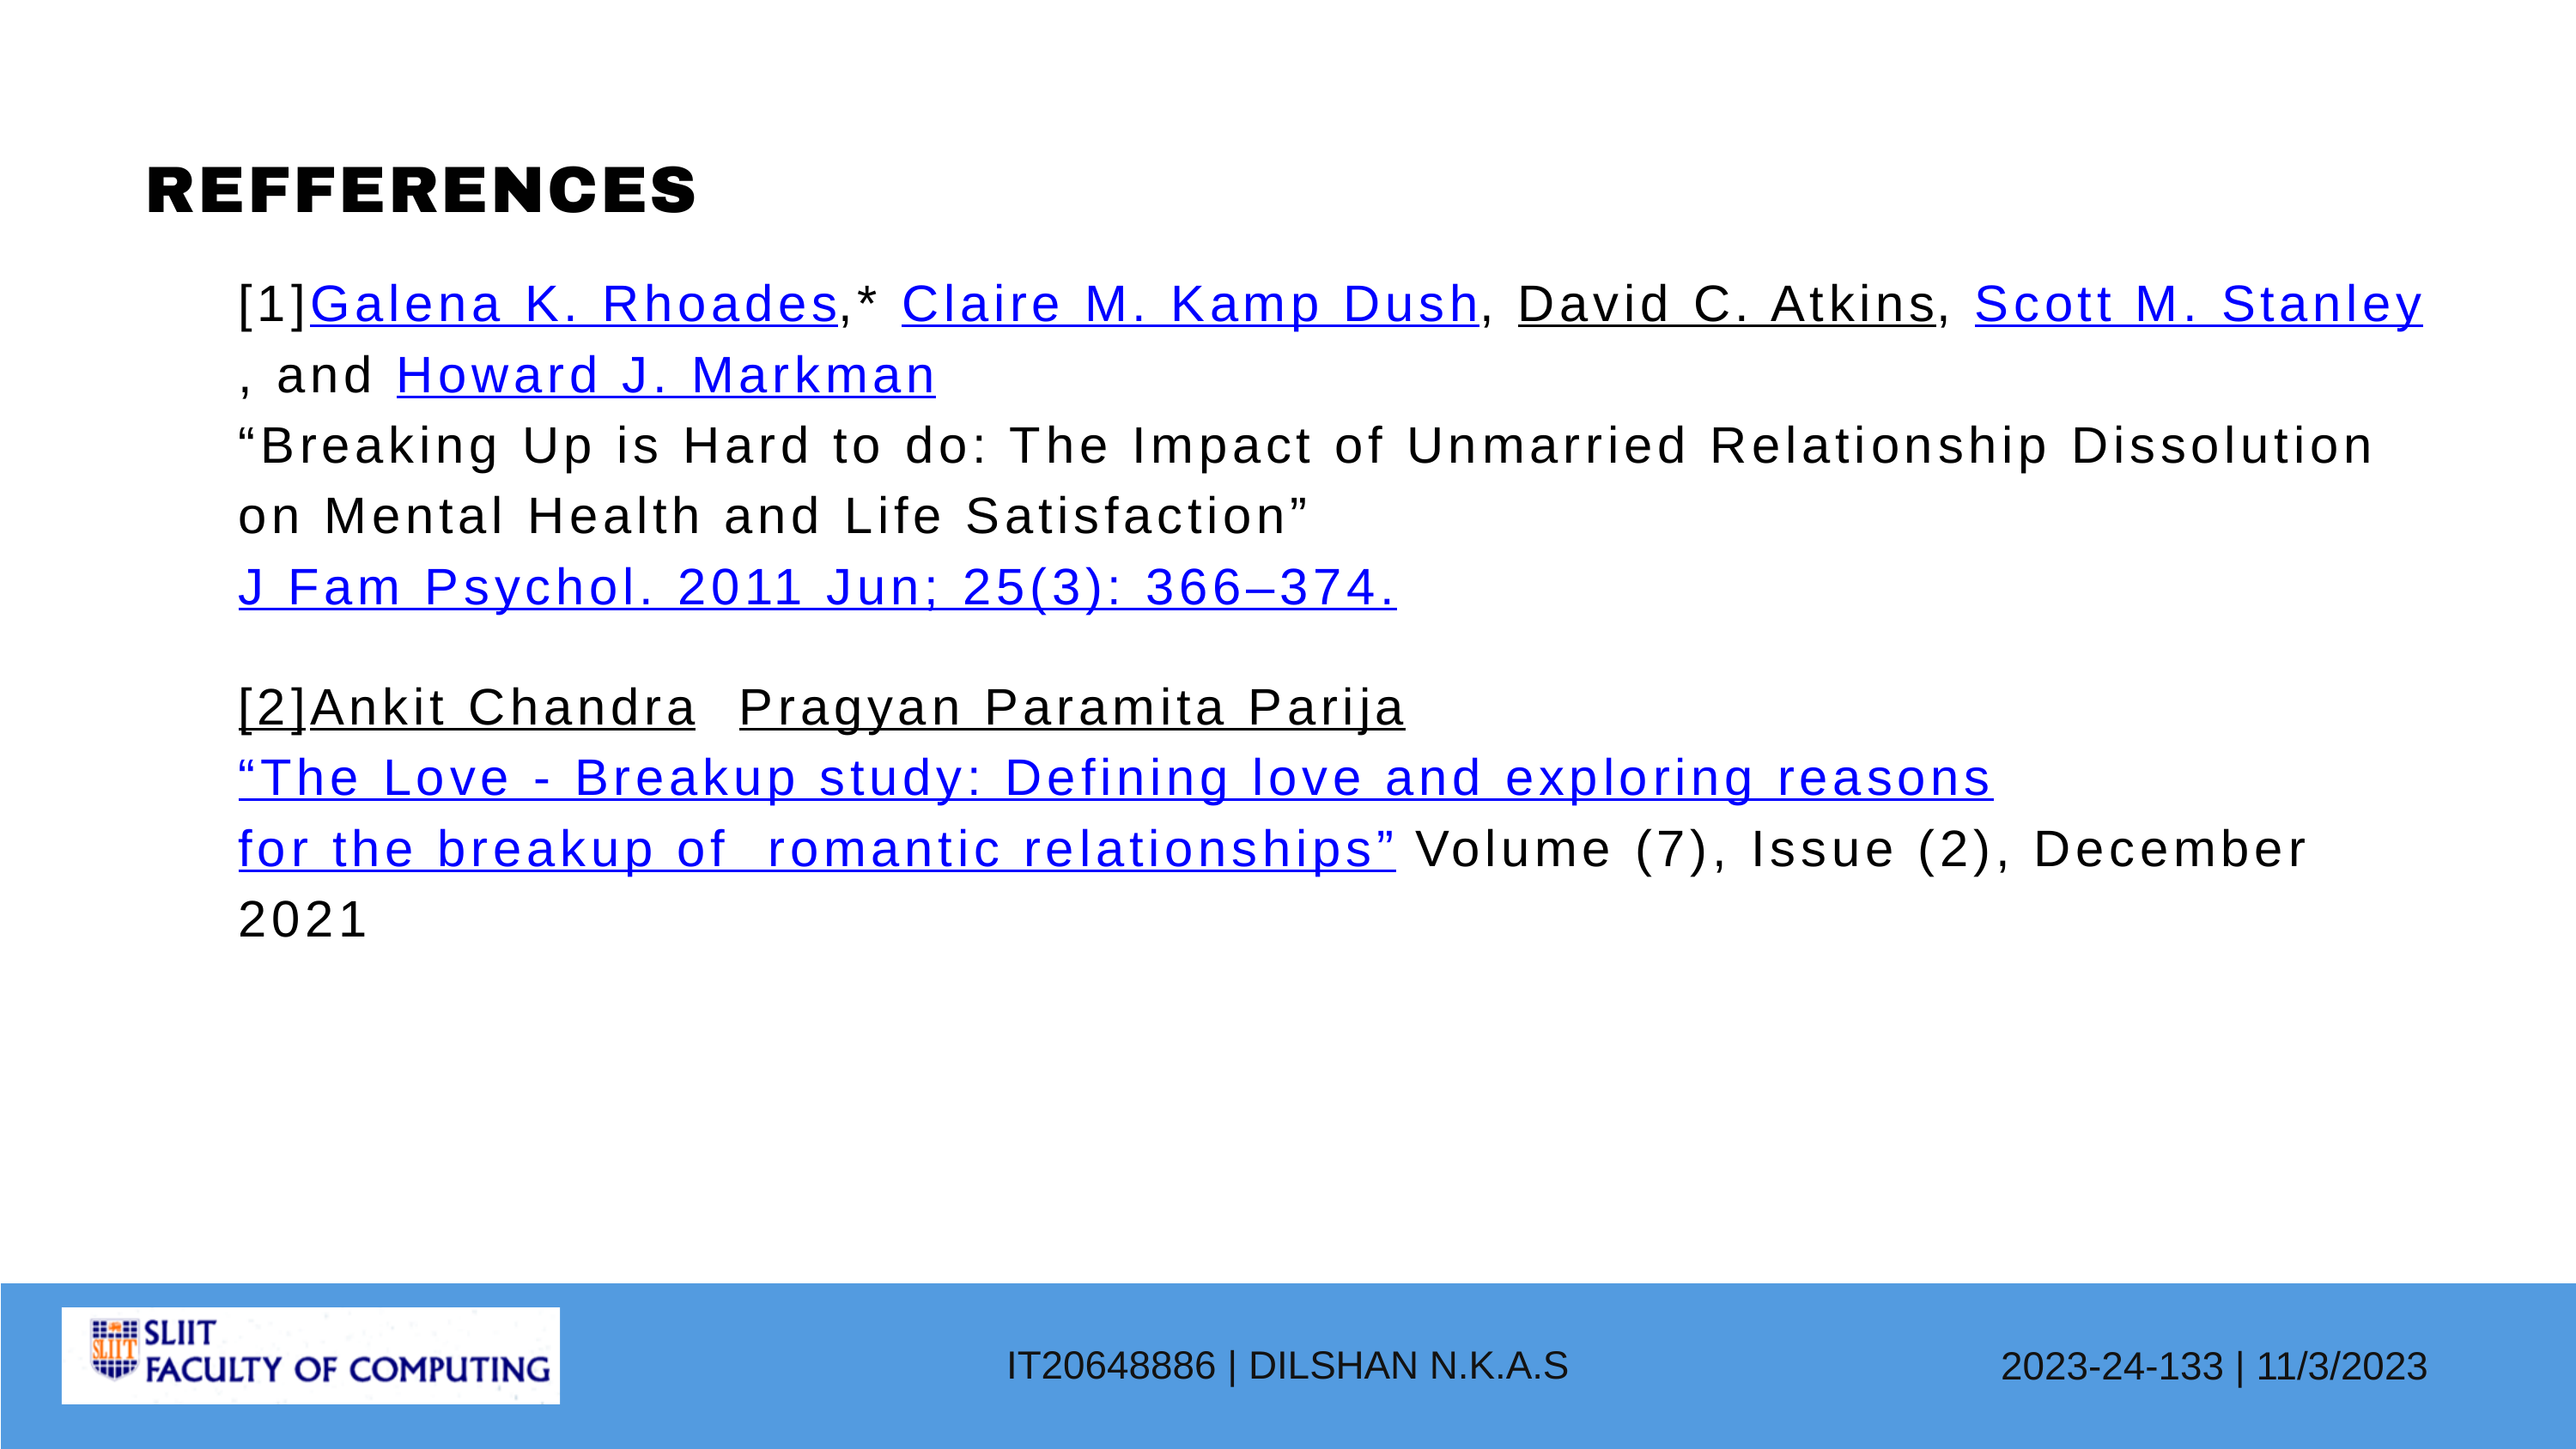

REFFERENCES
[1]Galena K. Rhoades,* Claire M. Kamp Dush, David C. Atkins, Scott M. Stanley, and Howard J. Markman
“Breaking Up is Hard to do: The Impact of Unmarried Relationship Dissolution on Mental Health and Life Satisfaction” J Fam Psychol. 2011 Jun; 25(3): 366–374.

[2]Ankit Chandra  Pragyan Paramita Parija
“The Love - Breakup study: Defining love and exploring reasons
for the breakup of  romantic relationships” Volume (7), Issue (2), December 2021

IT20648886 | DILSHAN N.K.A.S
2023-24-133 | 11/3/2023